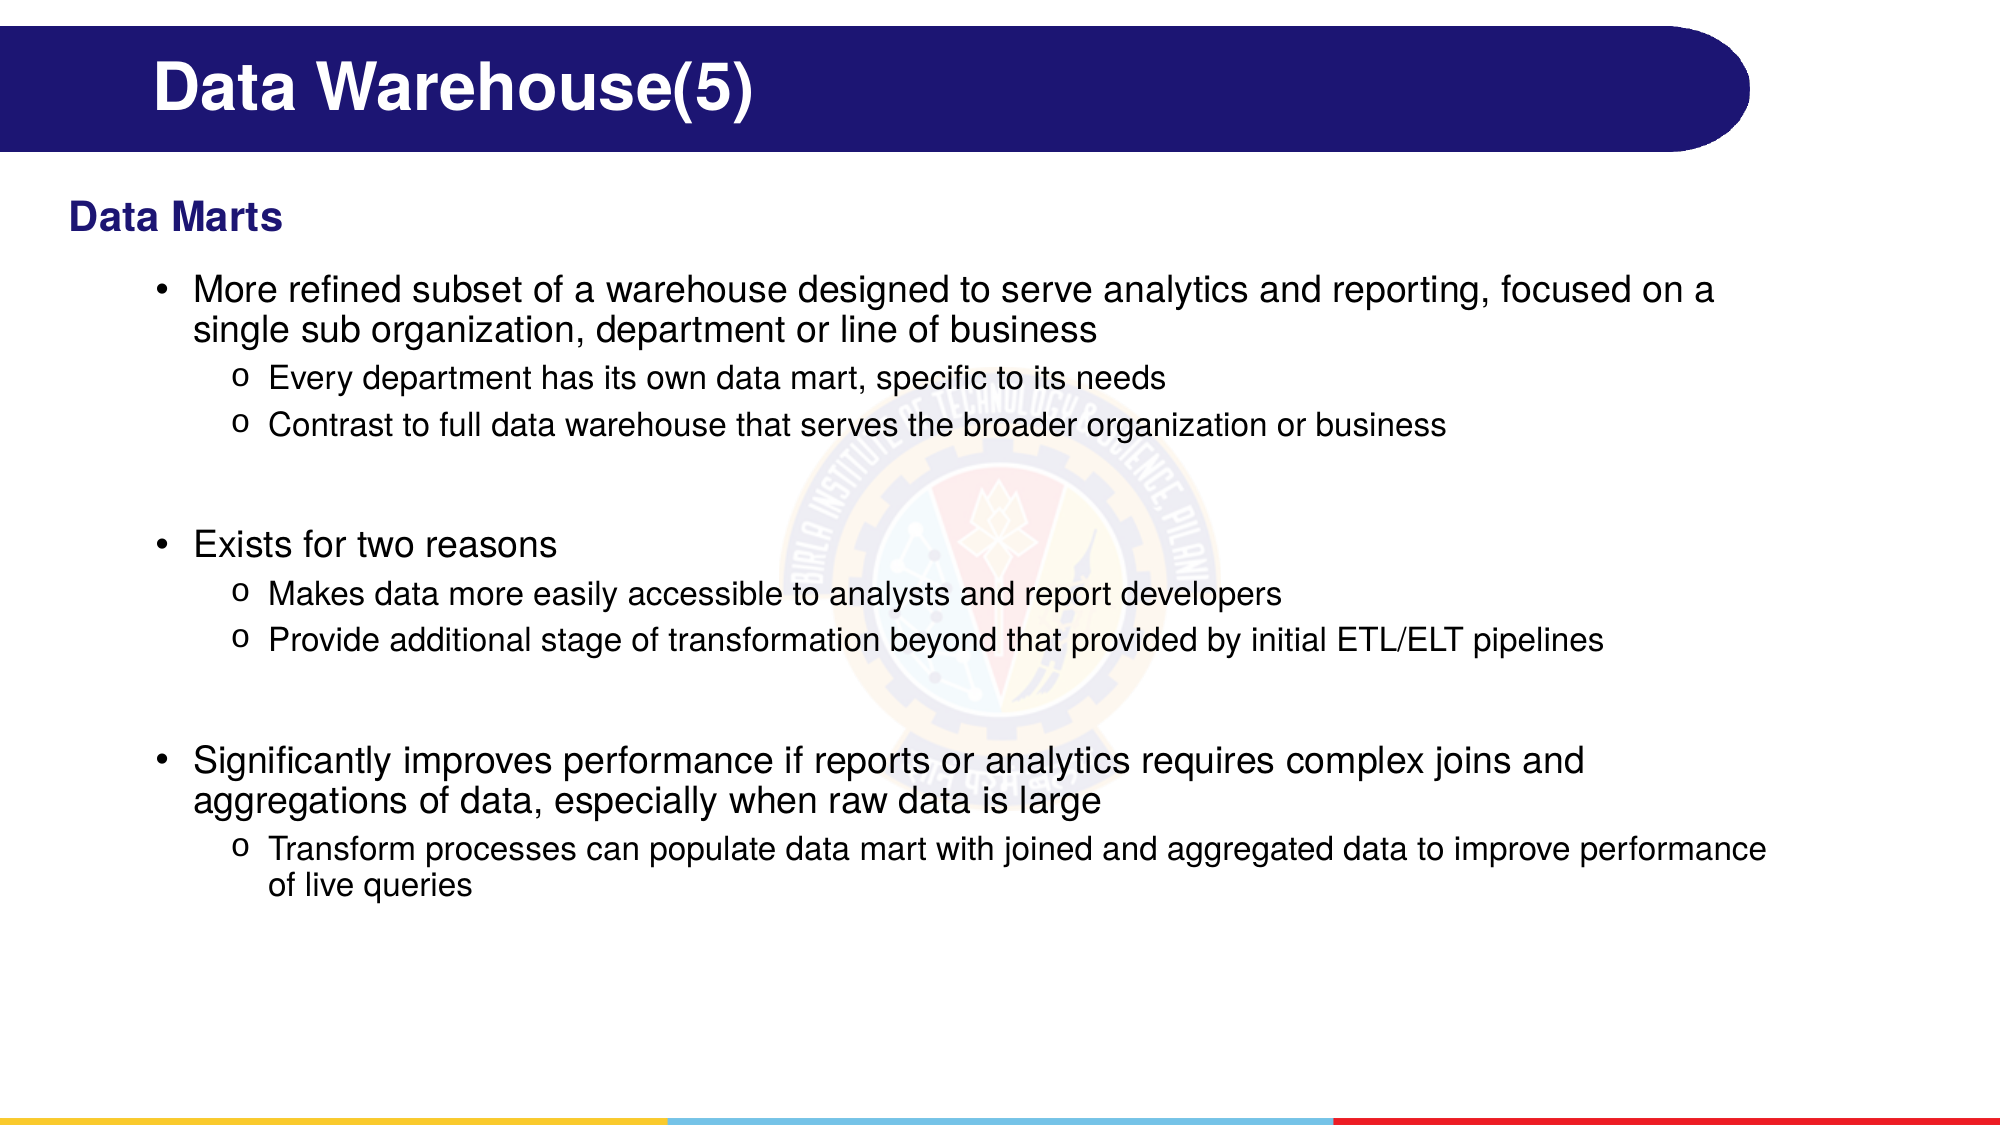

# Data Warehouse(5)
Data Marts
More refined subset of a warehouse designed to serve analytics and reporting, focused on a single sub organization, department or line of business
Every department has its own data mart, specific to its needs
Contrast to full data warehouse that serves the broader organization or business

Exists for two reasons
Makes data more easily accessible to analysts and report developers
Provide additional stage of transformation beyond that provided by initial ETL/ELT pipelines

Significantly improves performance if reports or analytics requires complex joins and aggregations of data, especially when raw data is large
Transform processes can populate data mart with joined and aggregated data to improve performance of live queries